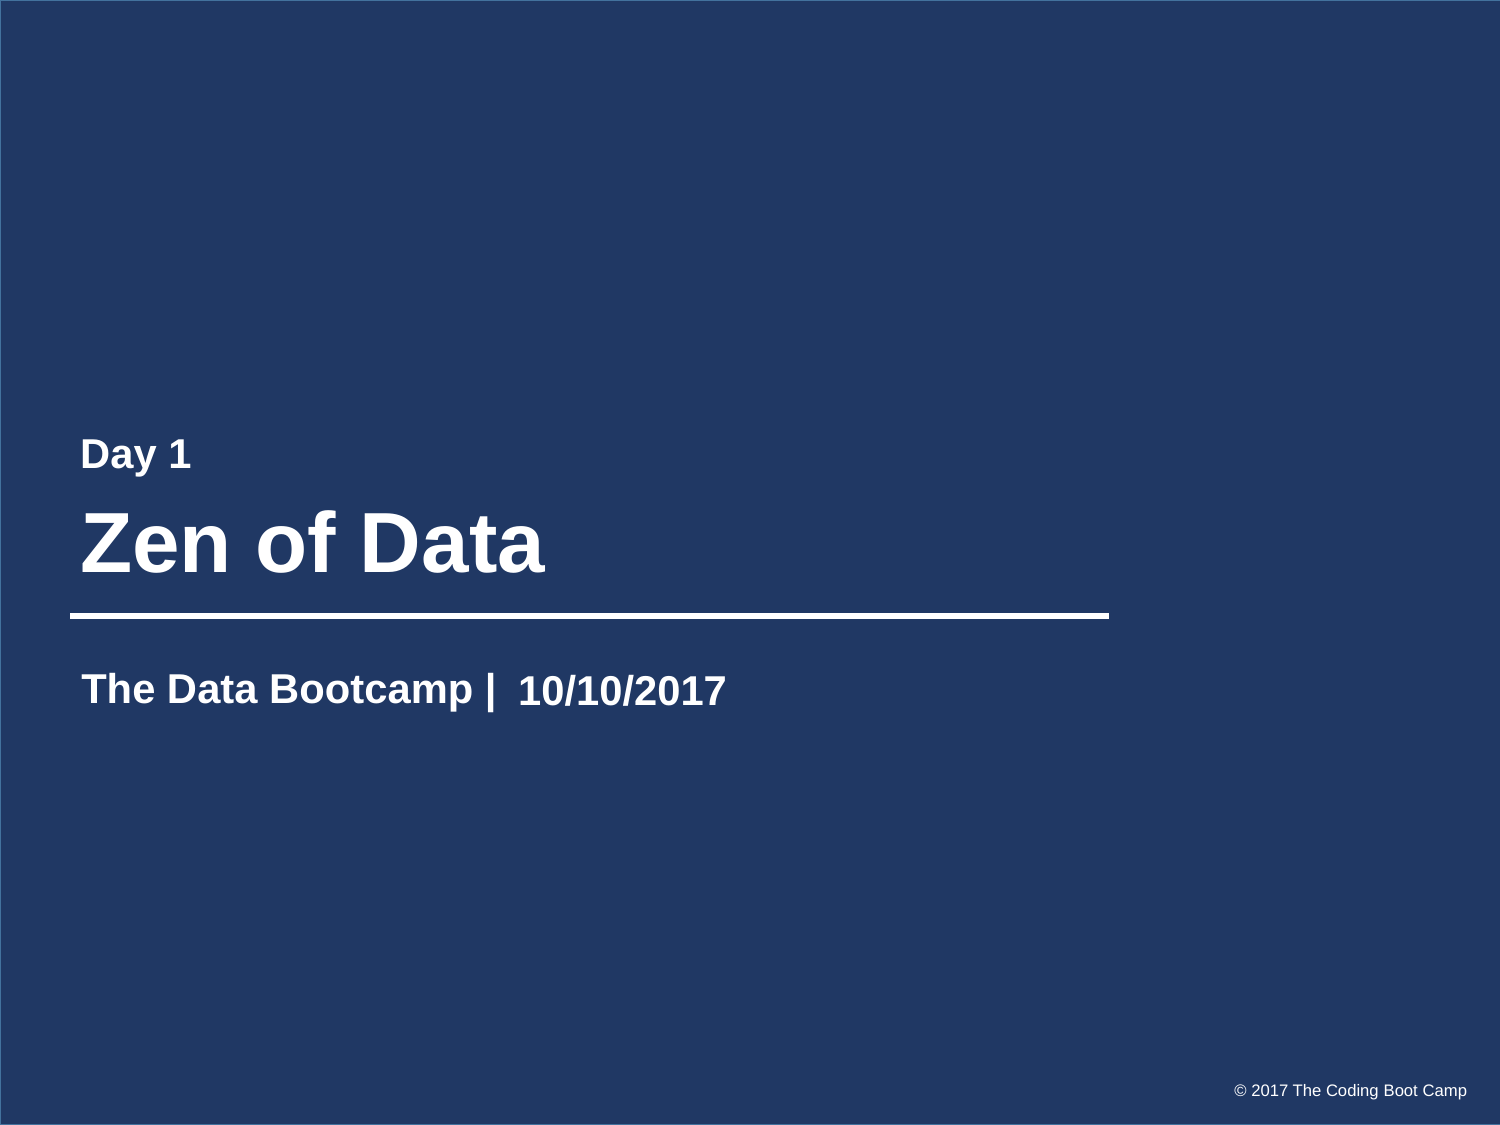

Day 1
# Zen of Data
The Data Bootcamp |
10/10/2017